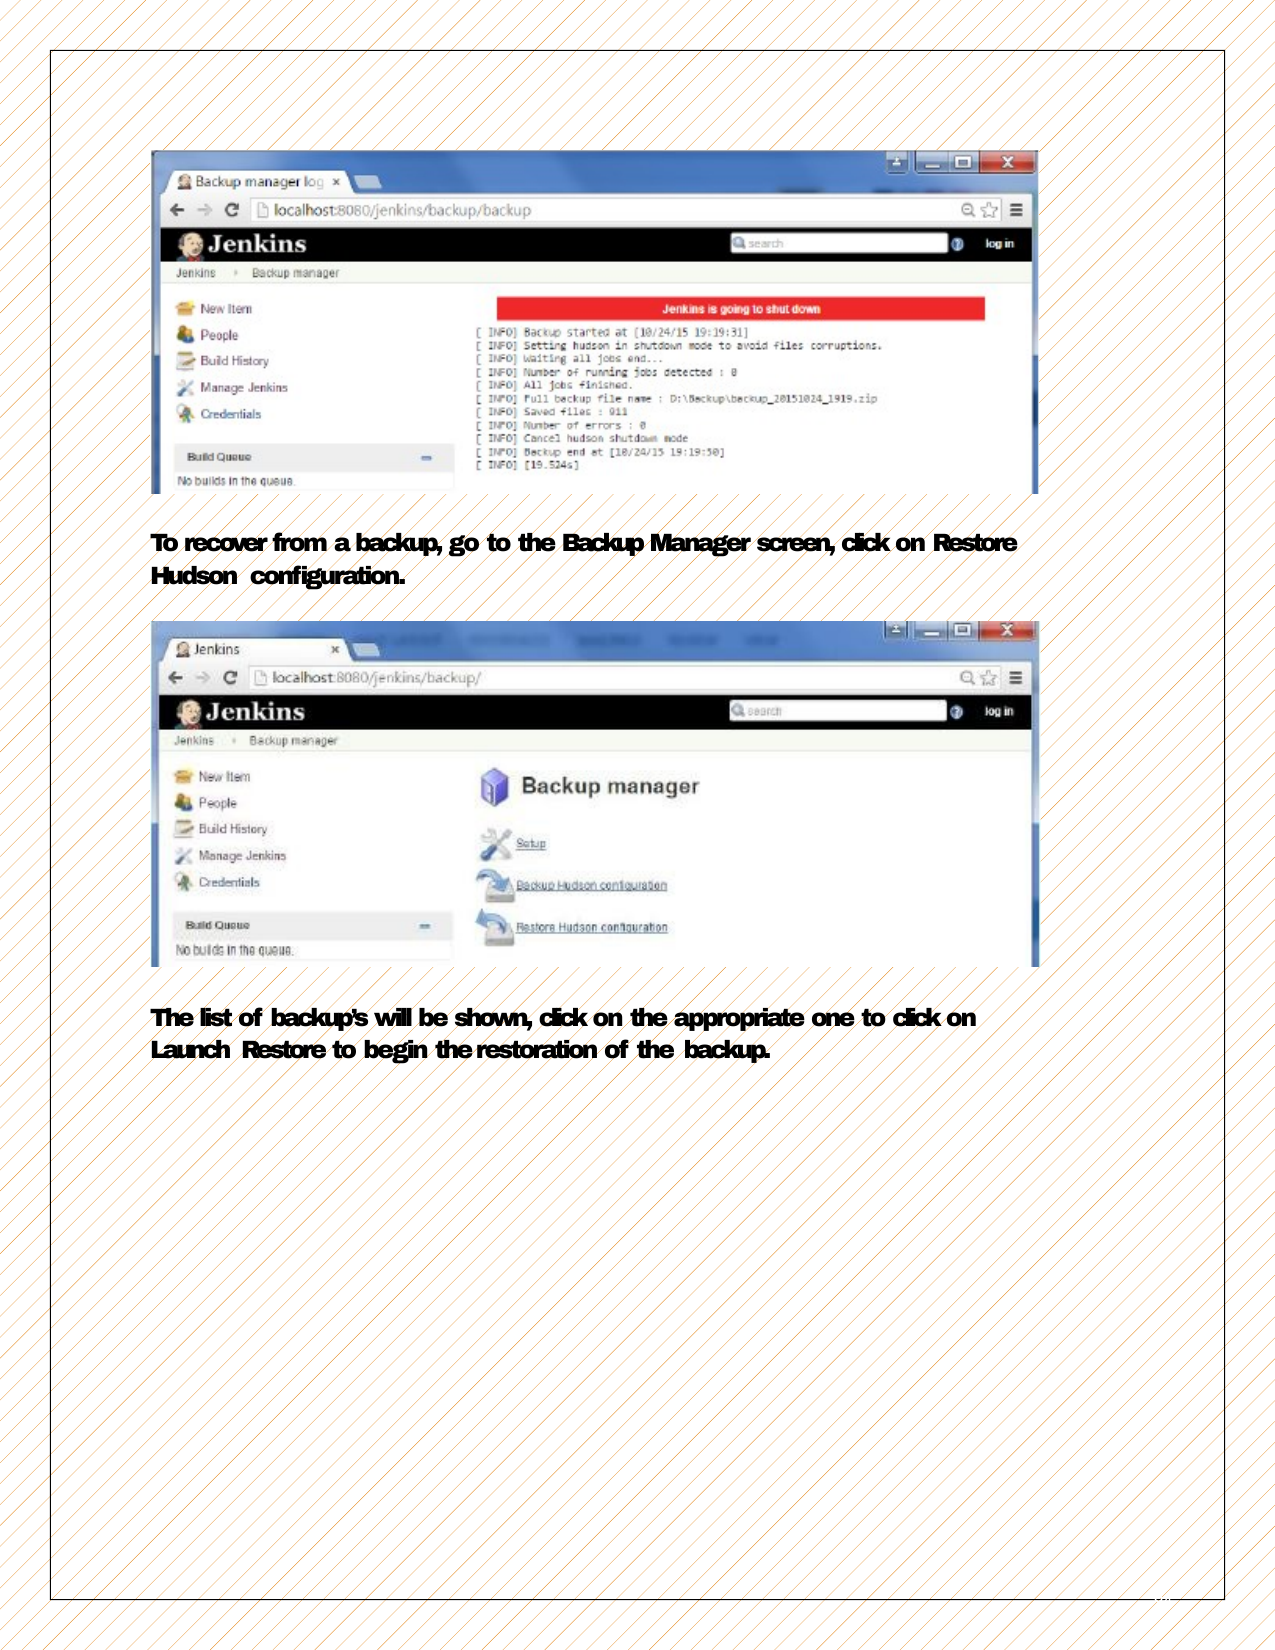

To recover from a backup, go to the Backup Manager screen, click on Restore Hudson  configuration.

The list of backup’s will be shown, click on the appropriate one to click on Launch  Restore to begin the restoration of the backup.
94